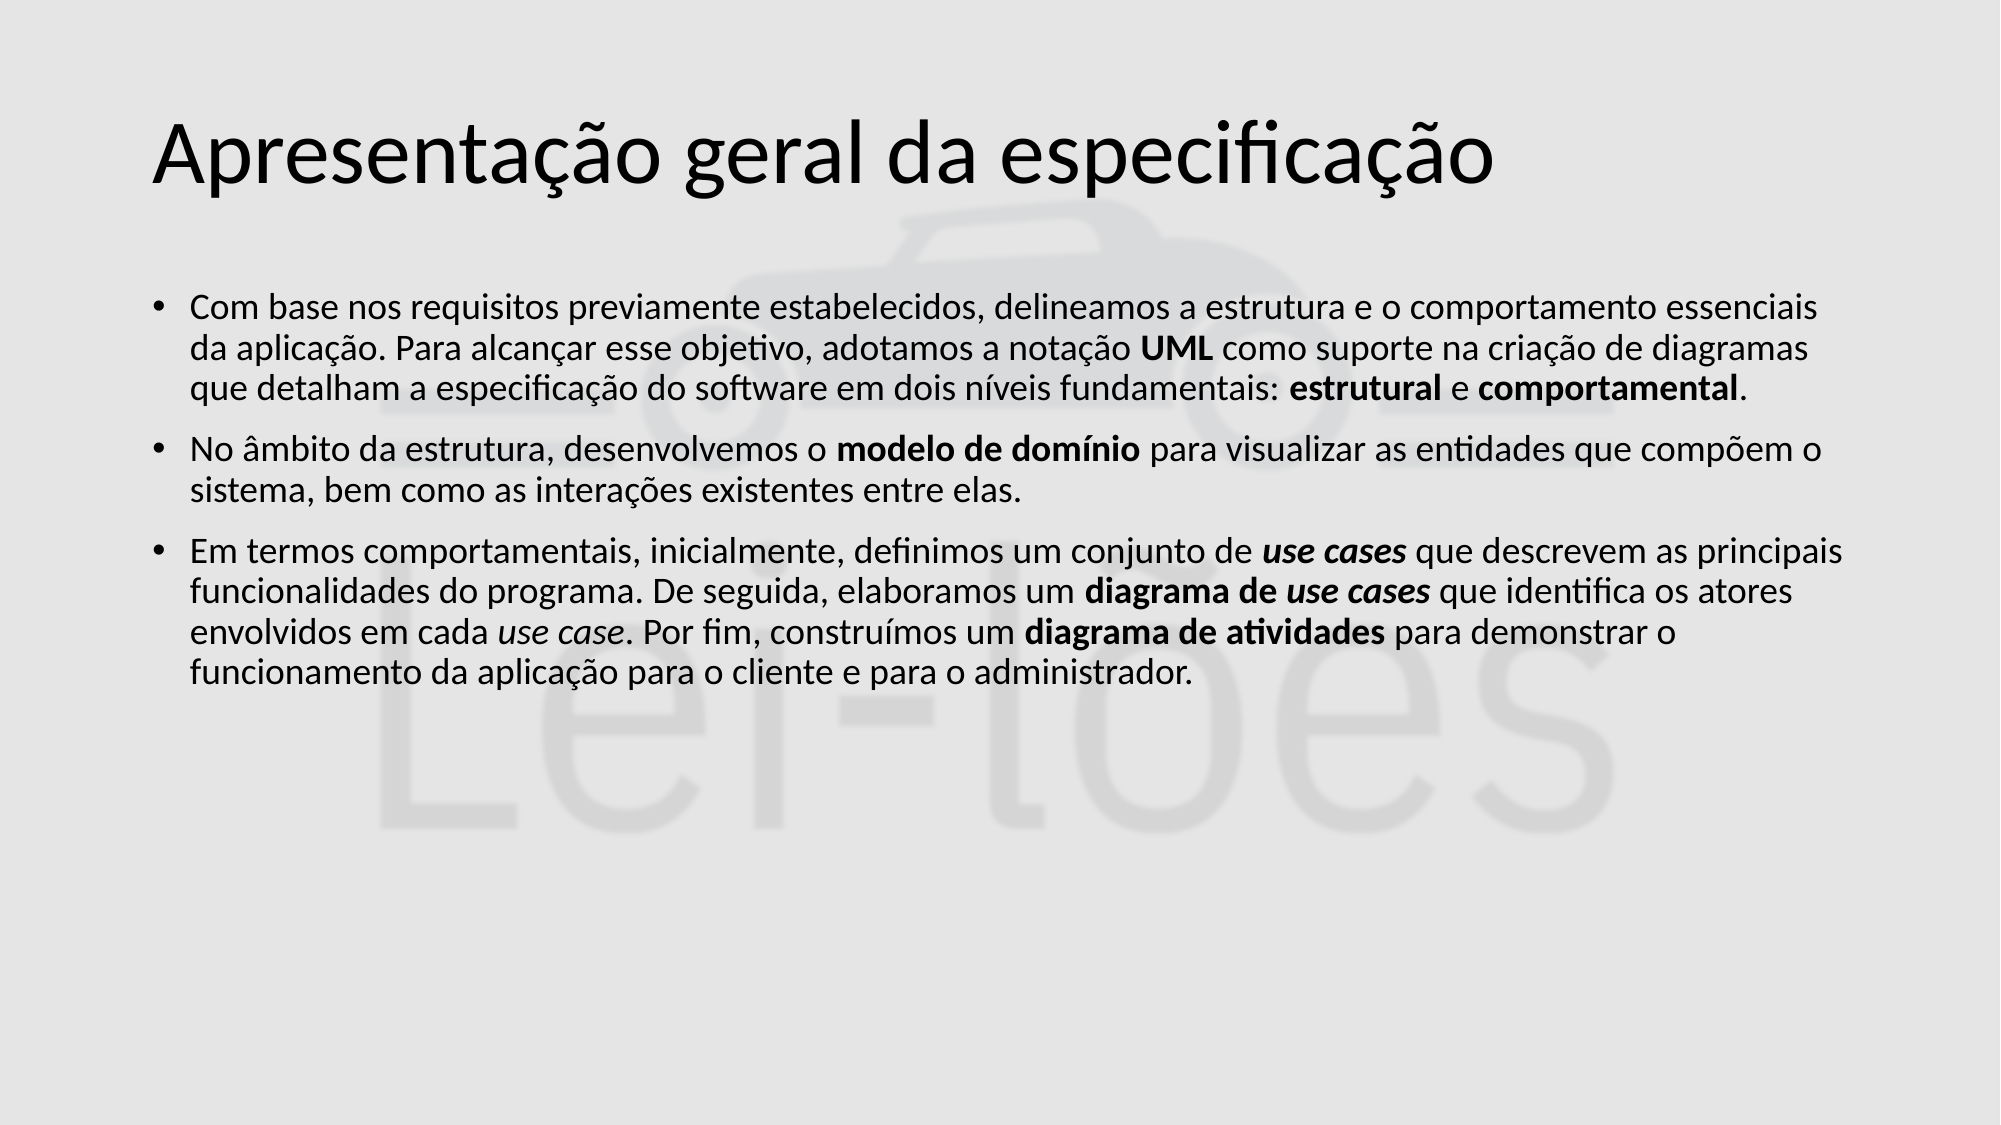

# Apresentação geral da especificação
Com base nos requisitos previamente estabelecidos, delineamos a estrutura e o comportamento essenciais da aplicação. Para alcançar esse objetivo, adotamos a notação UML como suporte na criação de diagramas que detalham a especificação do software em dois níveis fundamentais: estrutural e comportamental.
No âmbito da estrutura, desenvolvemos o modelo de domínio para visualizar as entidades que compõem o sistema, bem como as interações existentes entre elas.
Em termos comportamentais, inicialmente, definimos um conjunto de use cases que descrevem as principais funcionalidades do programa. De seguida, elaboramos um diagrama de use cases que identifica os atores envolvidos em cada use case. Por fim, construímos um diagrama de atividades para demonstrar o funcionamento da aplicação para o cliente e para o administrador.